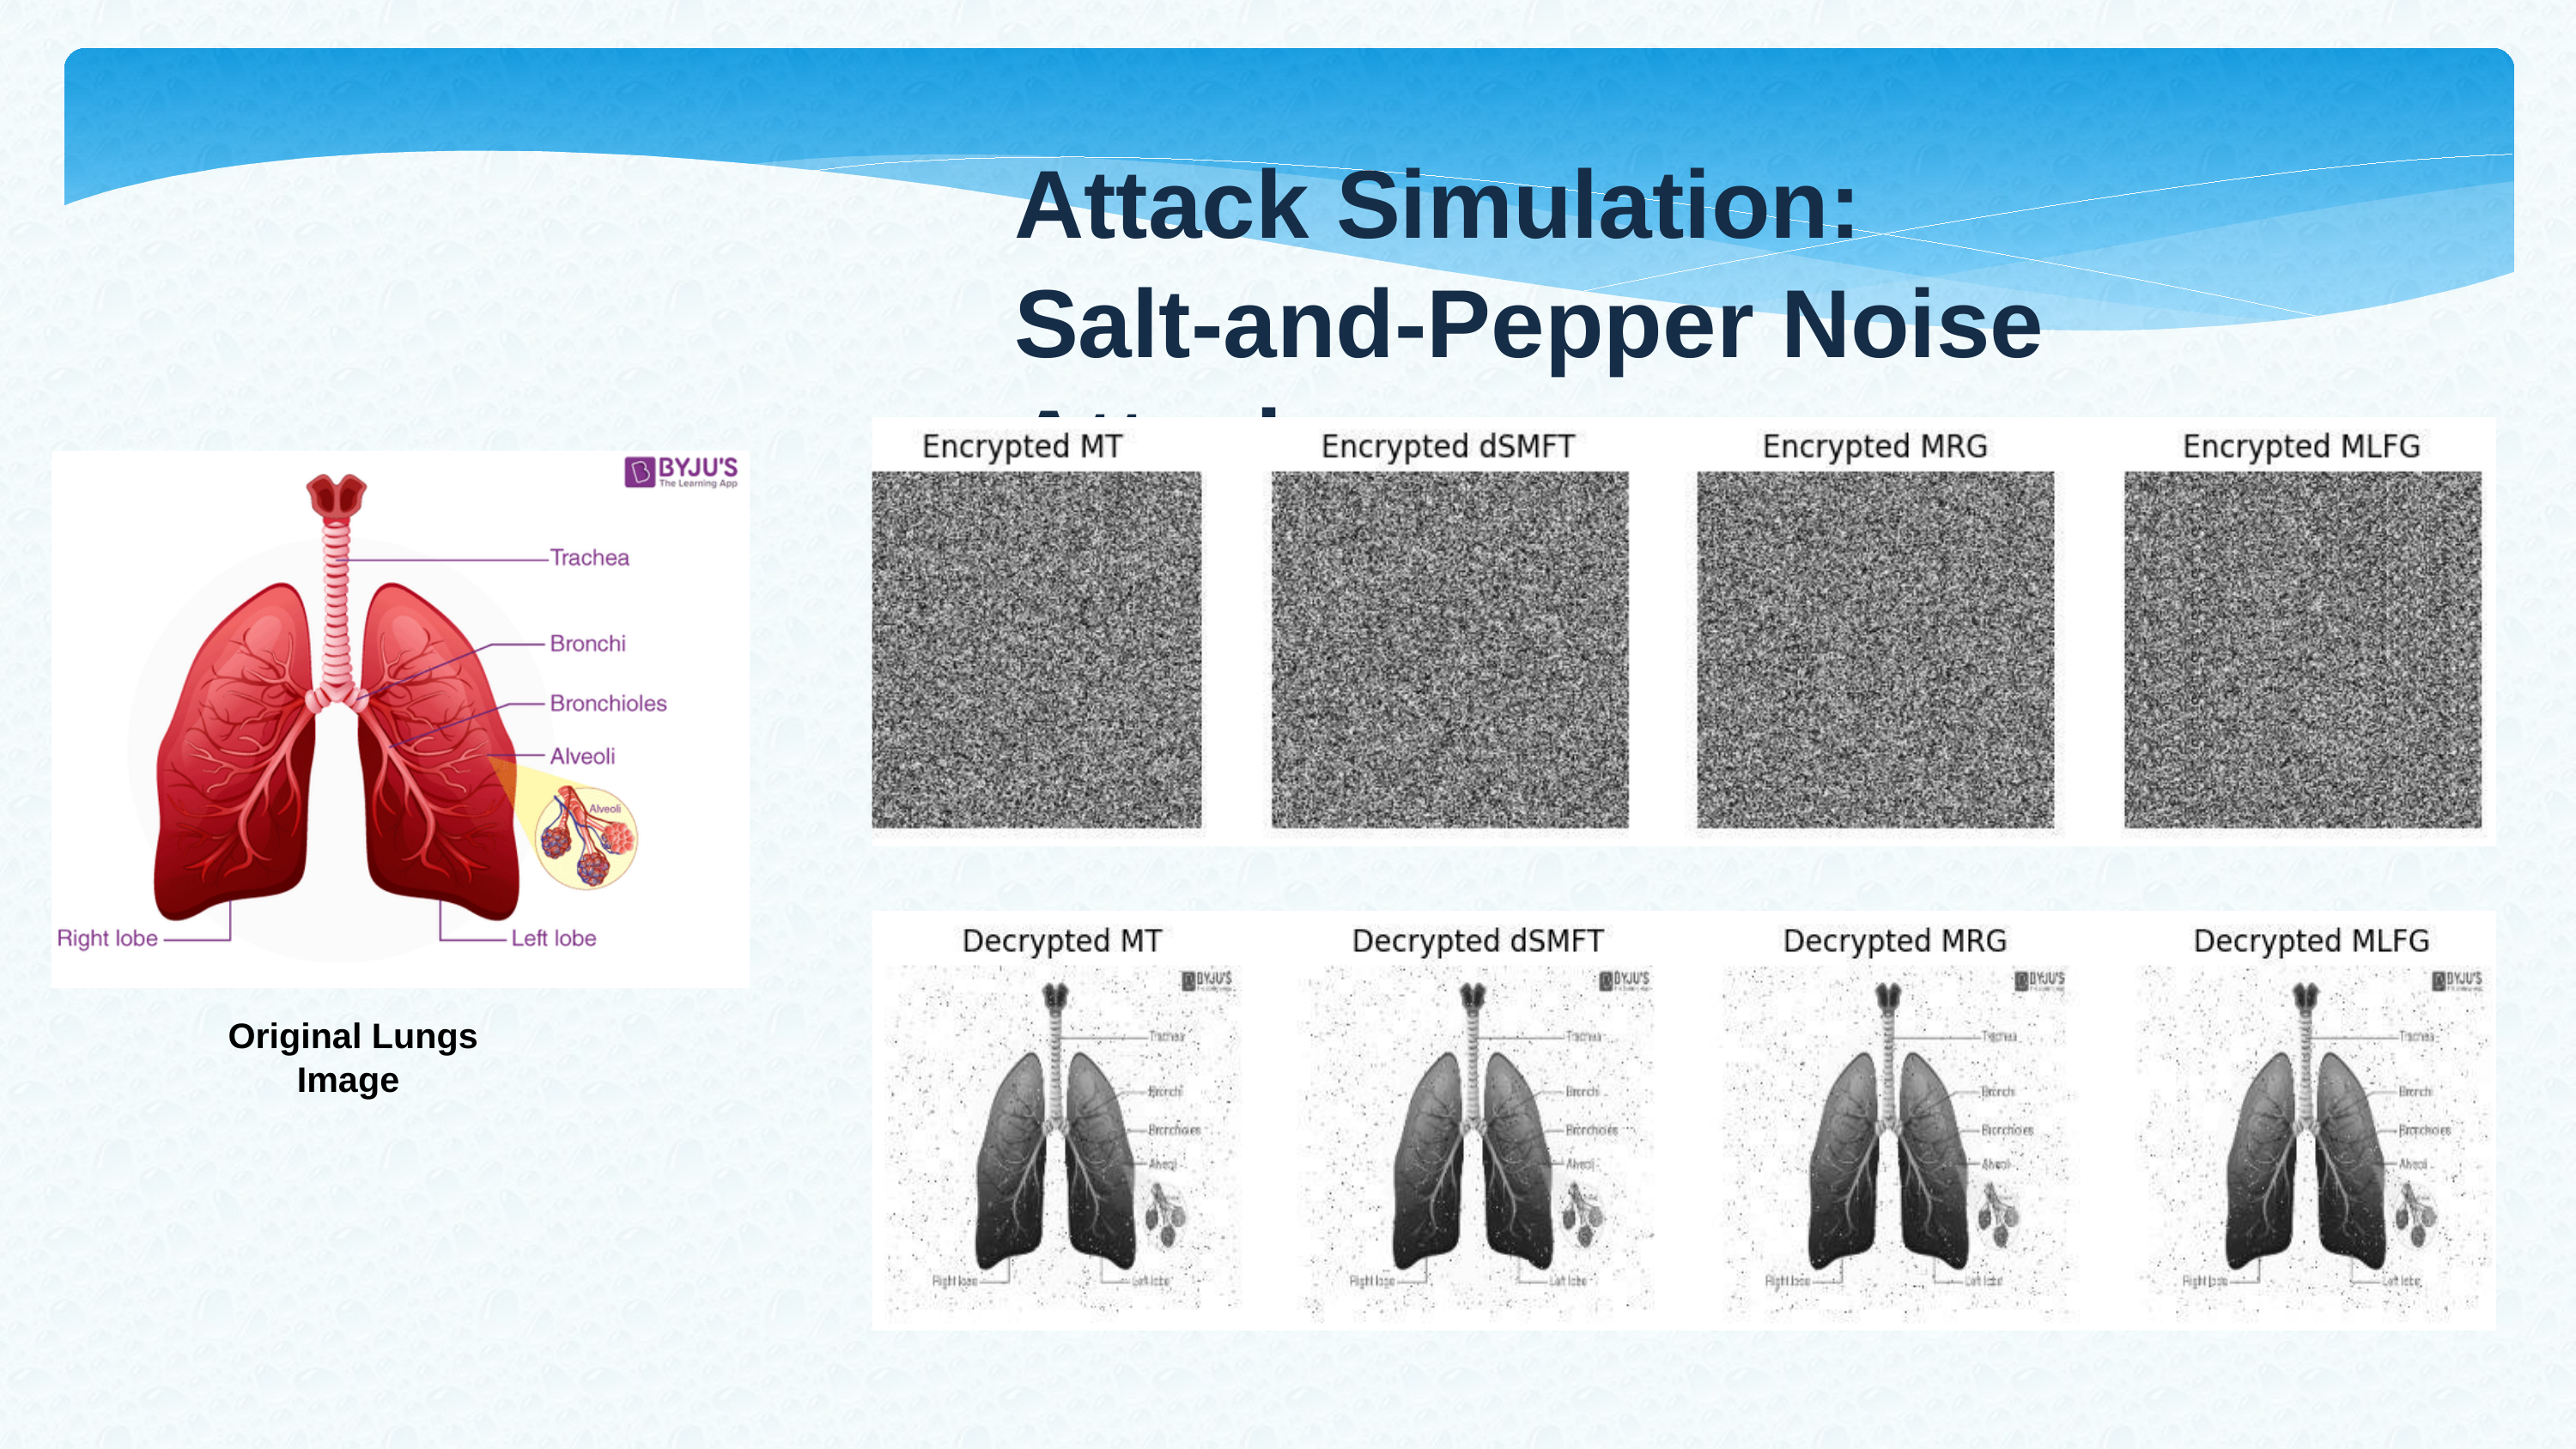

Attack Simulation:
Salt-and-Pepper Noise Attack

 Original Lungs Image